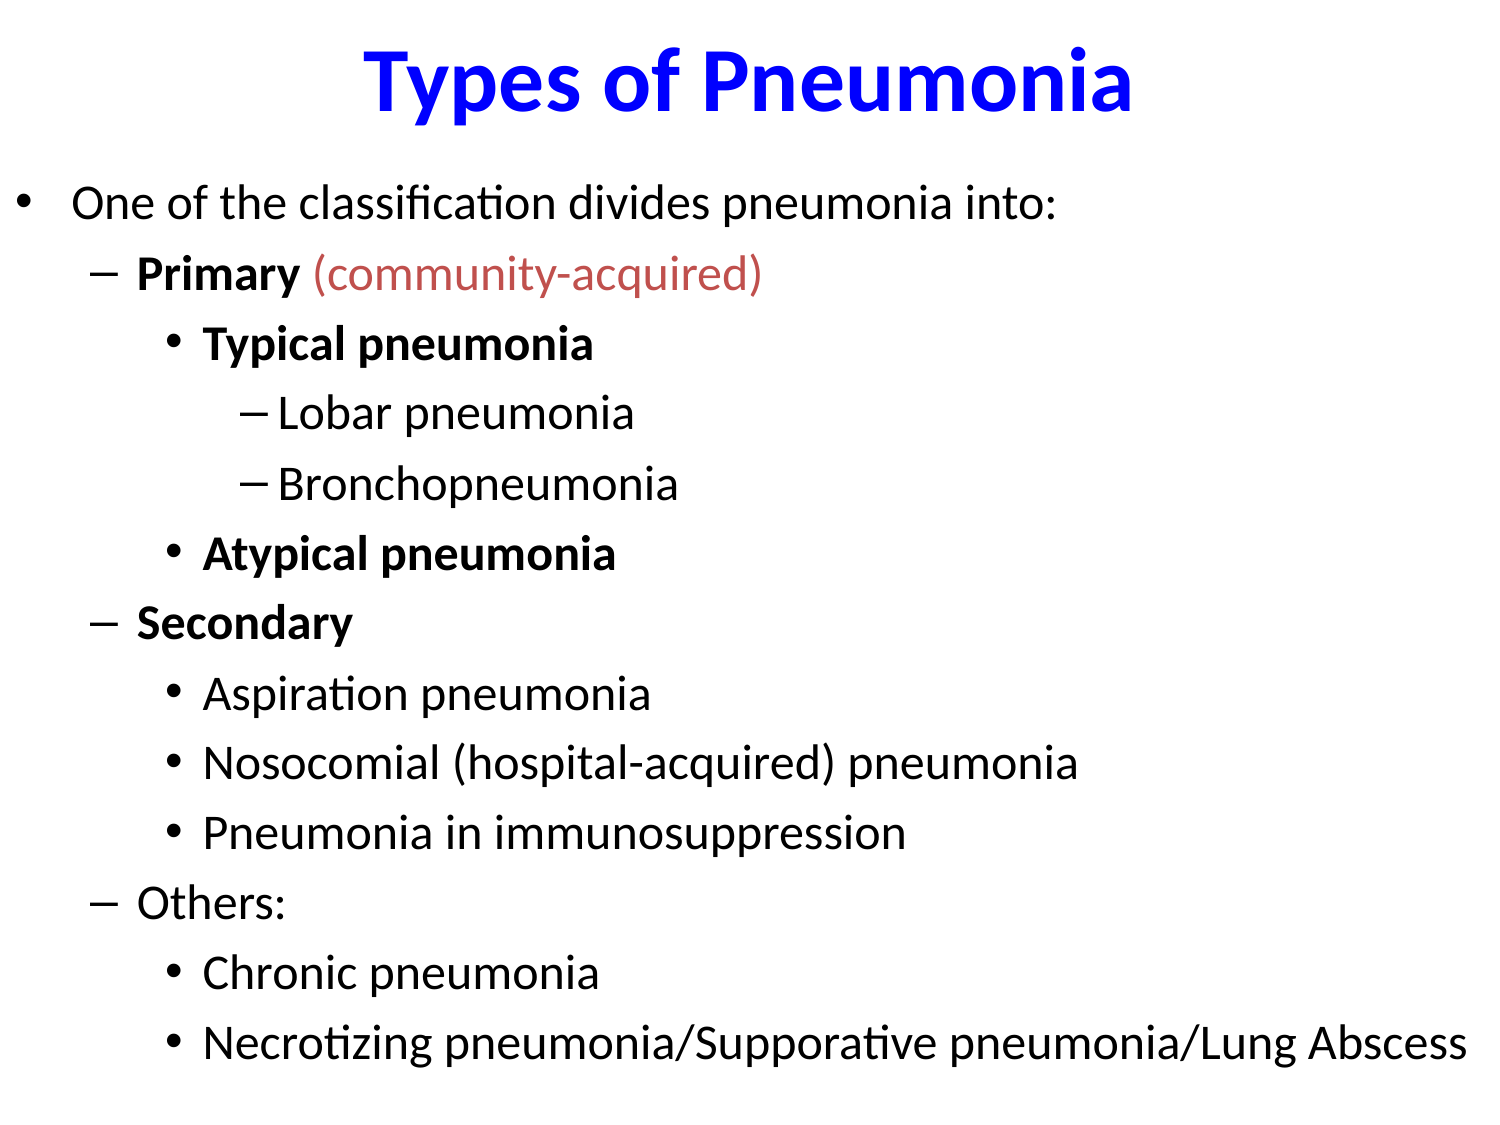

# Types of Pneumonia
One of the classification divides pneumonia into:
Primary (community-acquired)
Typical pneumonia
Lobar pneumonia
Bronchopneumonia
Atypical pneumonia
Secondary
Aspiration pneumonia
Nosocomial (hospital-acquired) pneumonia
Pneumonia in immunosuppression
Others:
Chronic pneumonia
Necrotizing pneumonia/Supporative pneumonia/Lung Abscess